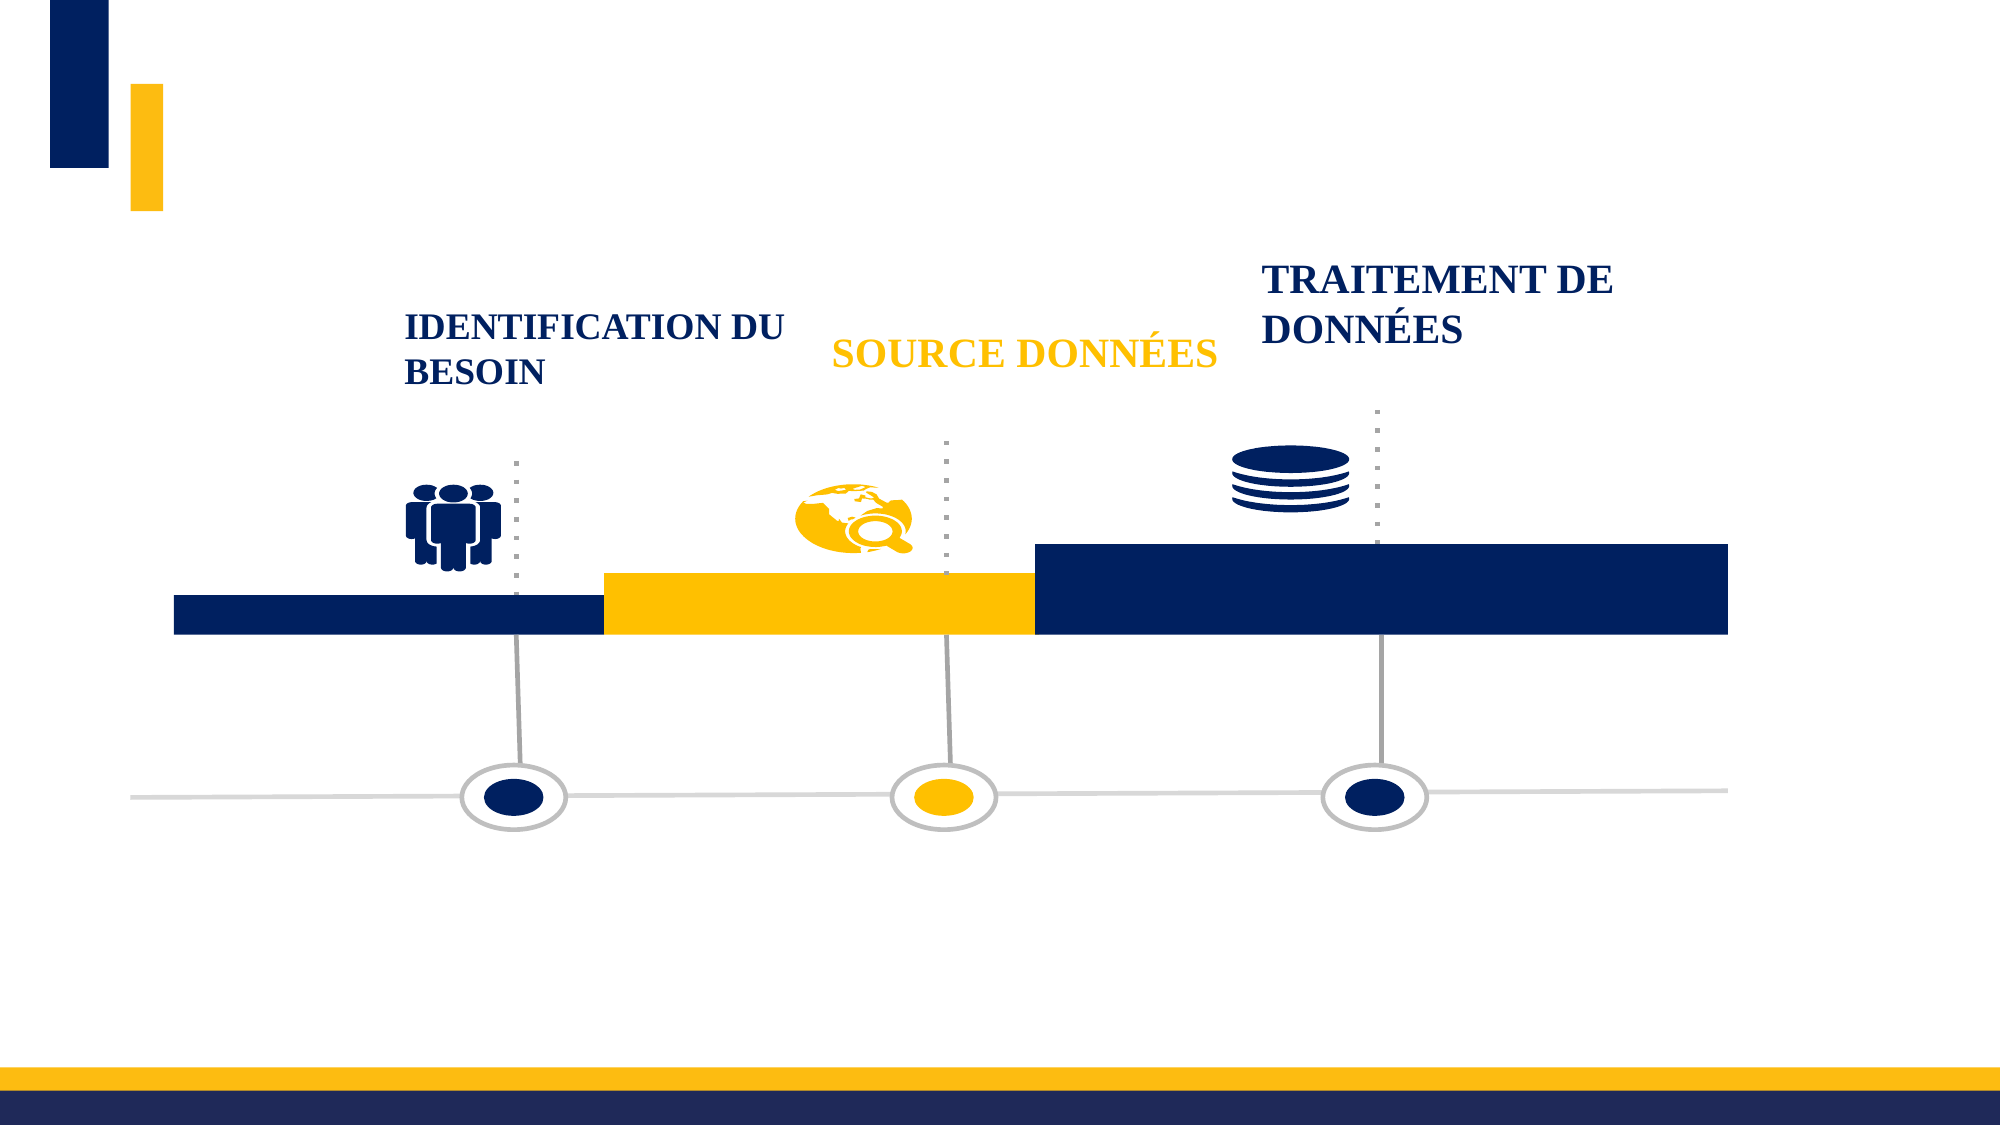

TRAITEMENT DE DONNÉES

SOURCE DONNÉES

IDENTIFICATION DU BESOIN